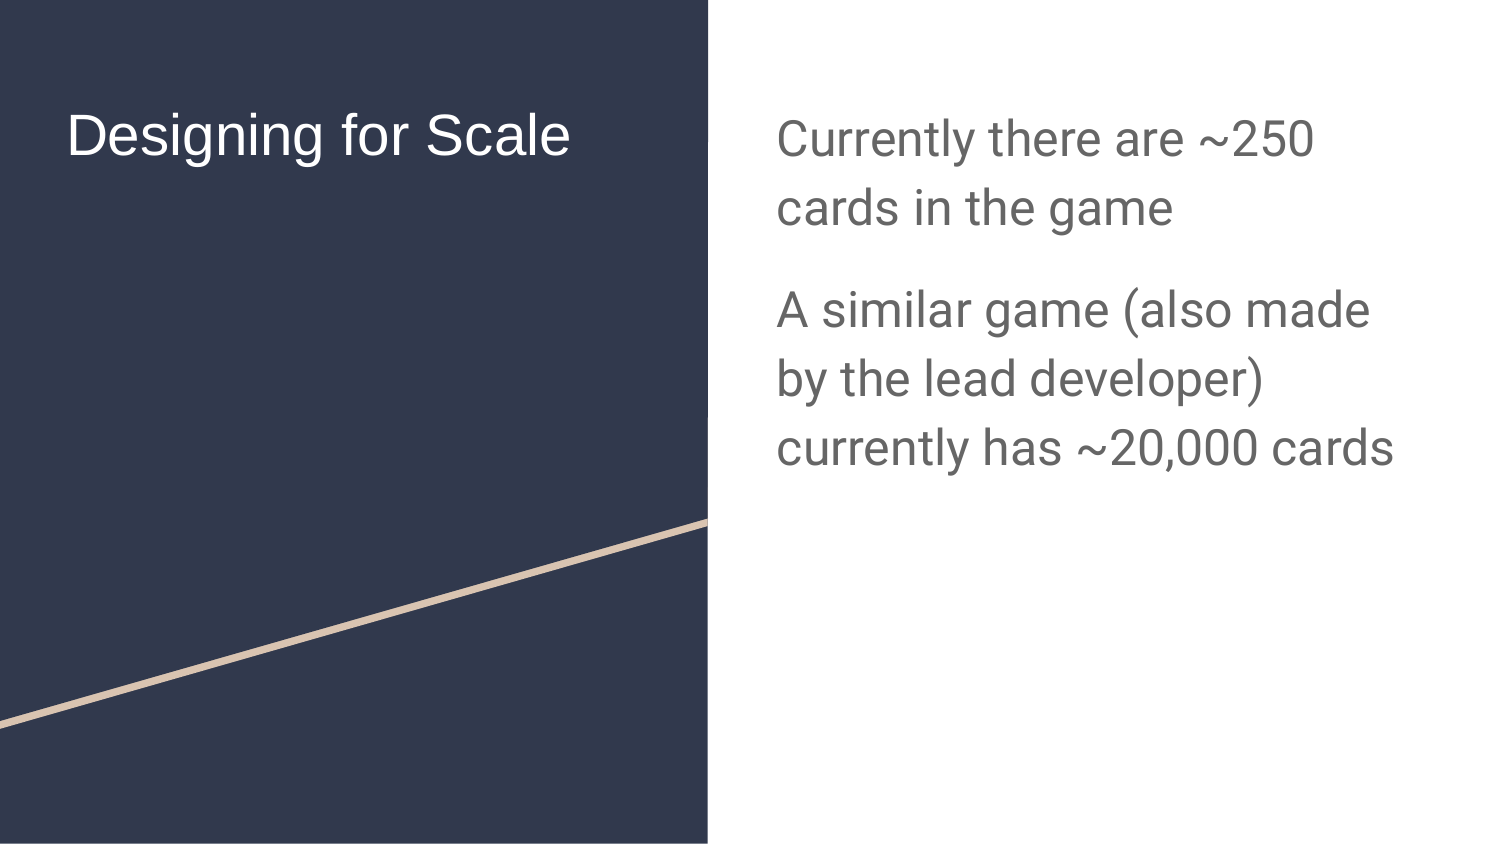

# Designing for Scale
Currently there are ~250 cards in the game
A similar game (also made by the lead developer) currently has ~20,000 cards